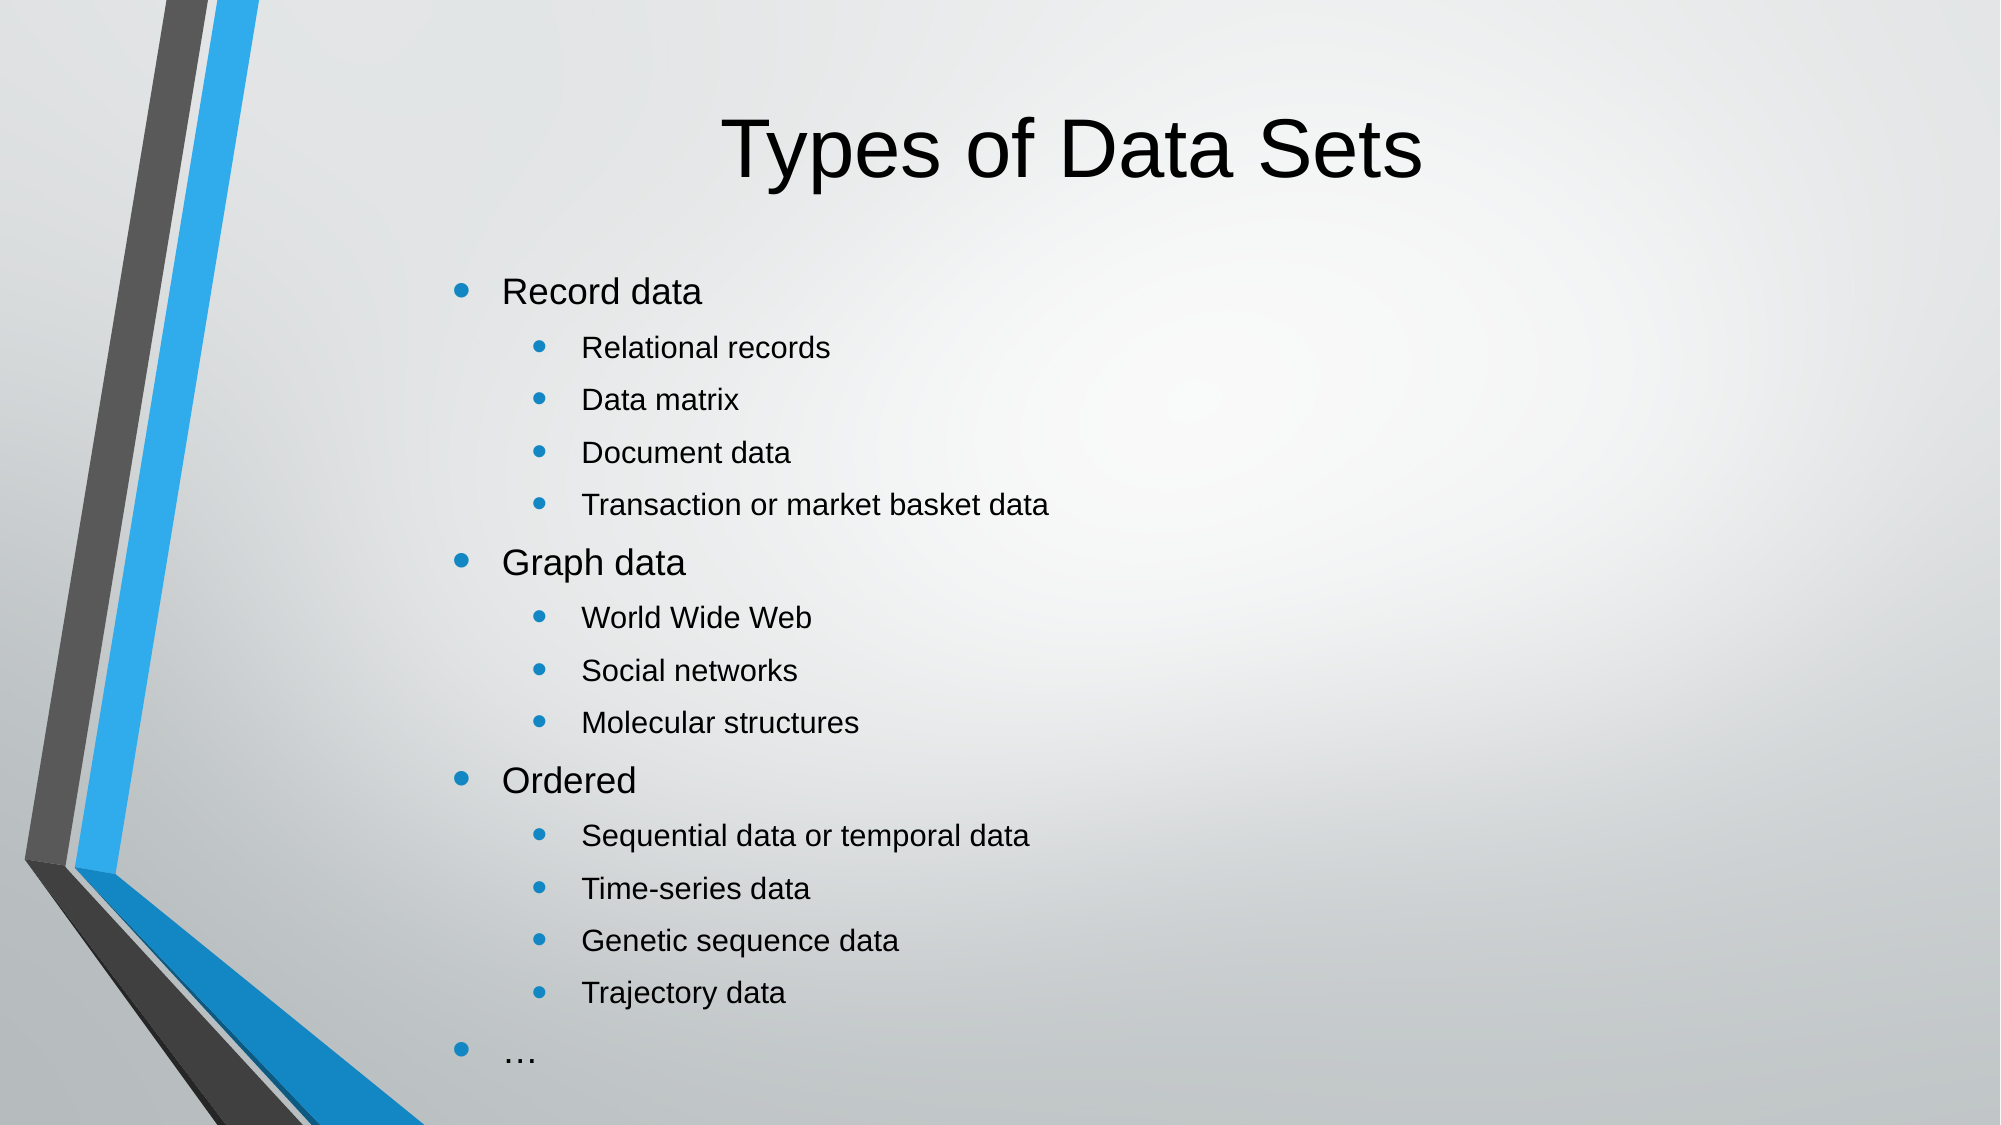

# Types of Data Sets
Record data
Relational records
Data matrix
Document data
Transaction or market basket data
Graph data
World Wide Web
Social networks
Molecular structures
Ordered
Sequential data or temporal data
Time-series data
Genetic sequence data
Trajectory data
…